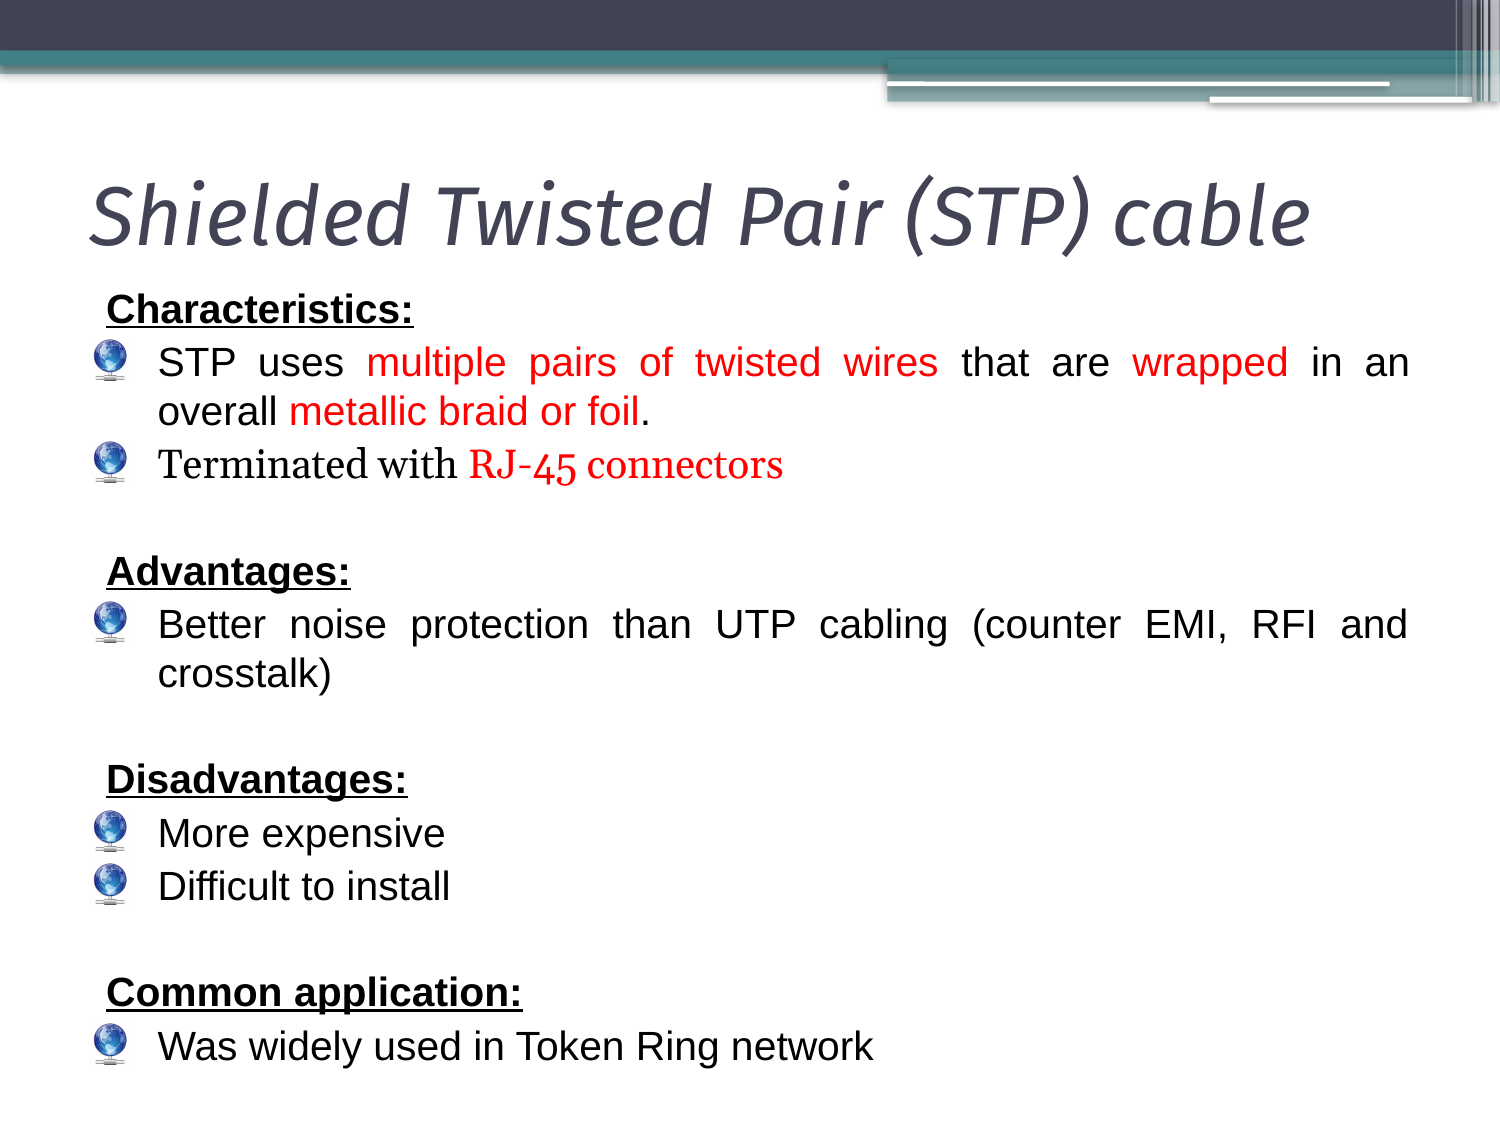

# Shielded Twisted Pair (STP) cable
Characteristics:
STP uses multiple pairs of twisted wires that are wrapped in an overall metallic braid or foil.
Terminated with RJ-45 connectors

Advantages:
Better noise protection than UTP cabling (counter EMI, RFI and crosstalk)

Disadvantages:
More expensive
Difficult to install

Common application:
Was widely used in Token Ring network